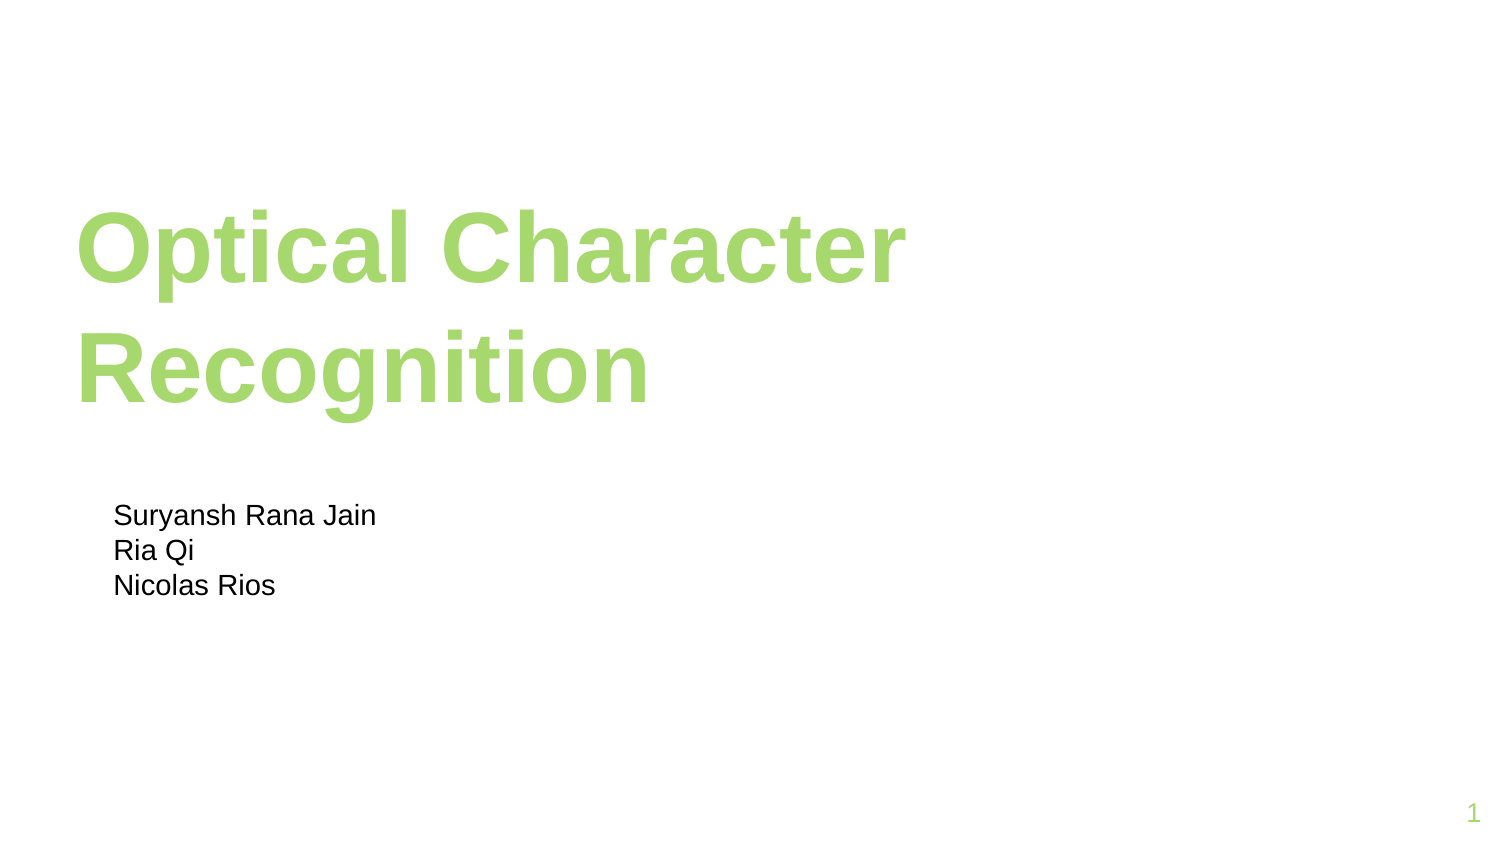

# Optical Character Recognition
Suryansh Rana Jain
Ria Qi
Nicolas Rios
1